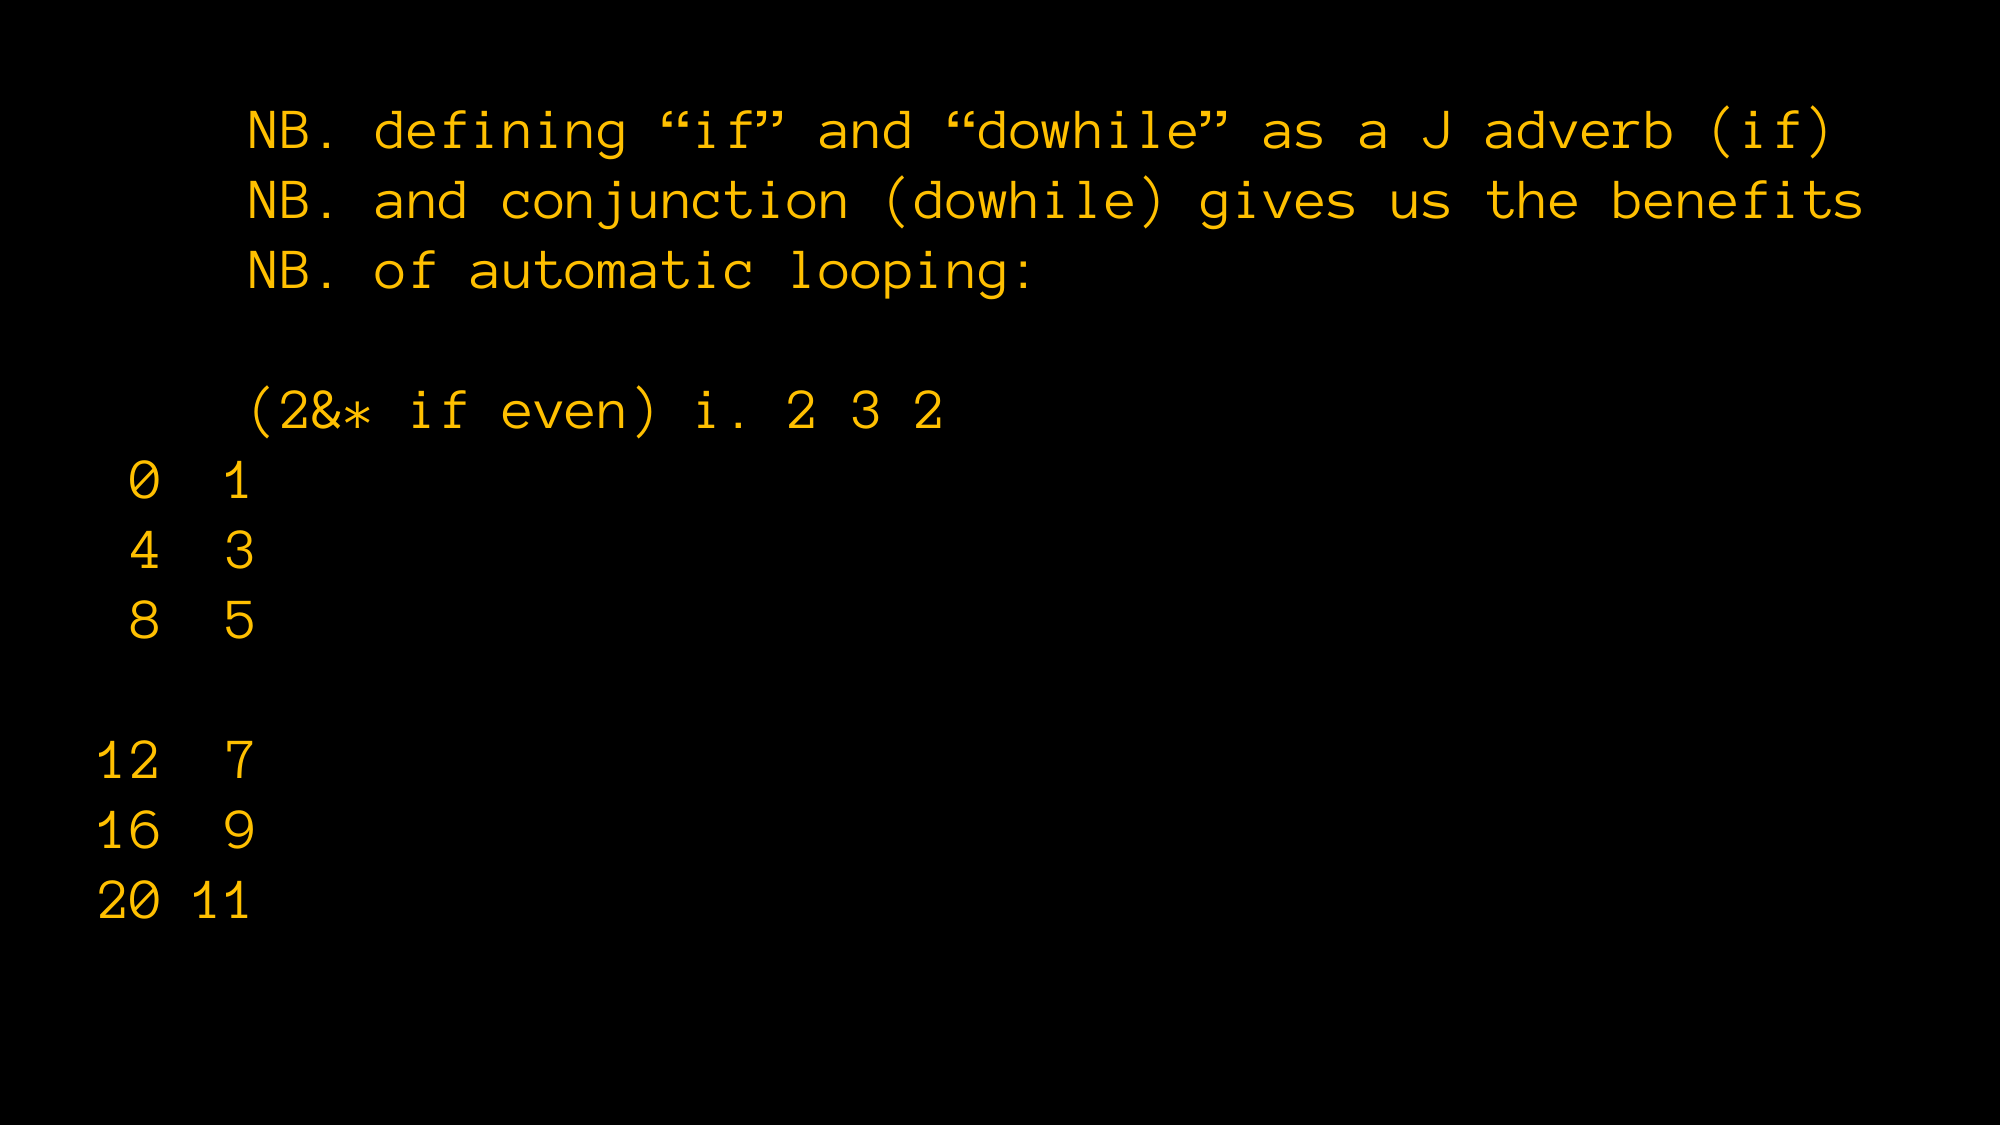

NB. defining “if” and “dowhile” as a J adverb (if)
	NB. and conjunction (dowhile) gives us the benefits
	NB. of automatic looping:

	(2&* if even) i. 2 3 2
 0  1
 4  3
 8  5

12  7
16  9
20 11